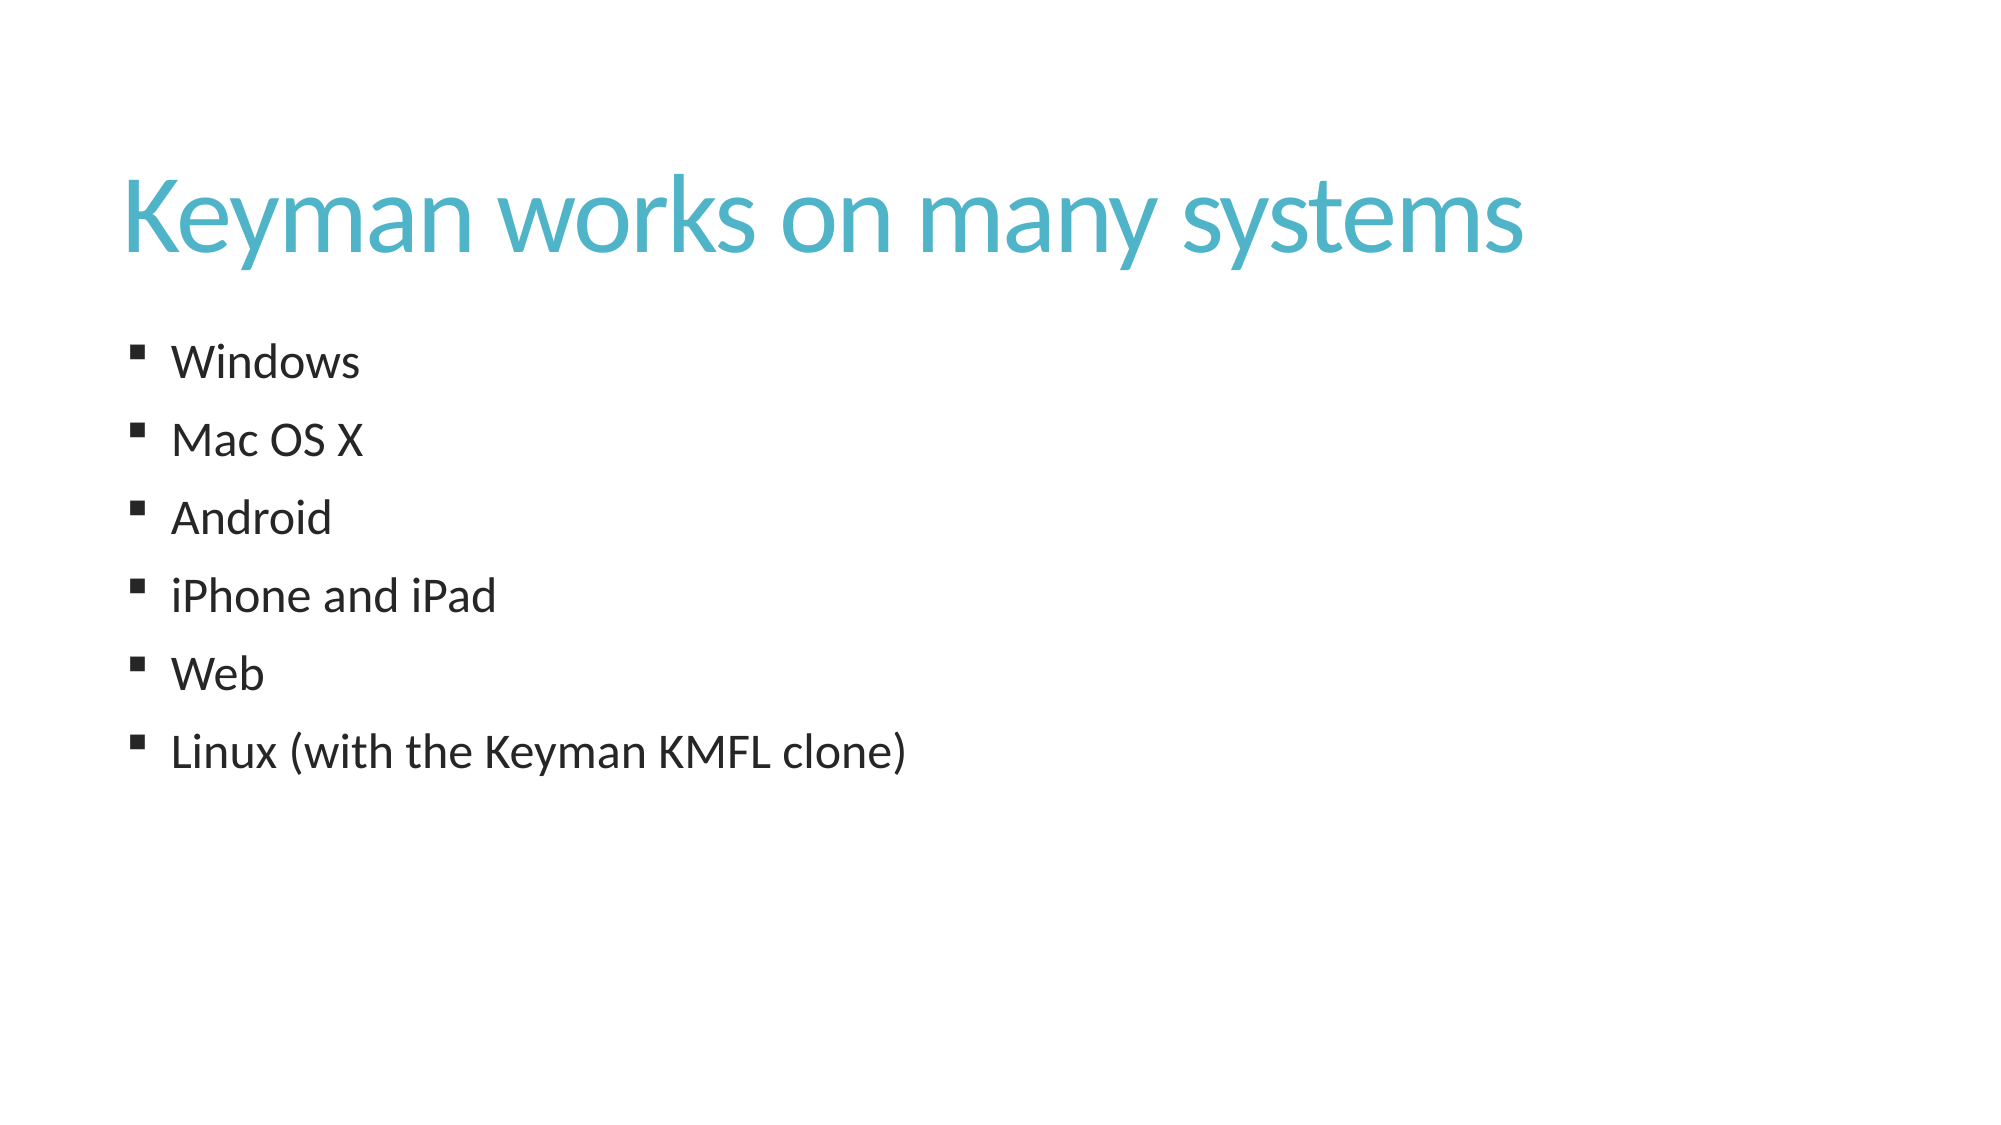

# Keyman works on many systems
Windows
Mac OS X
Android
iPhone and iPad
Web
Linux (with the Keyman KMFL clone)